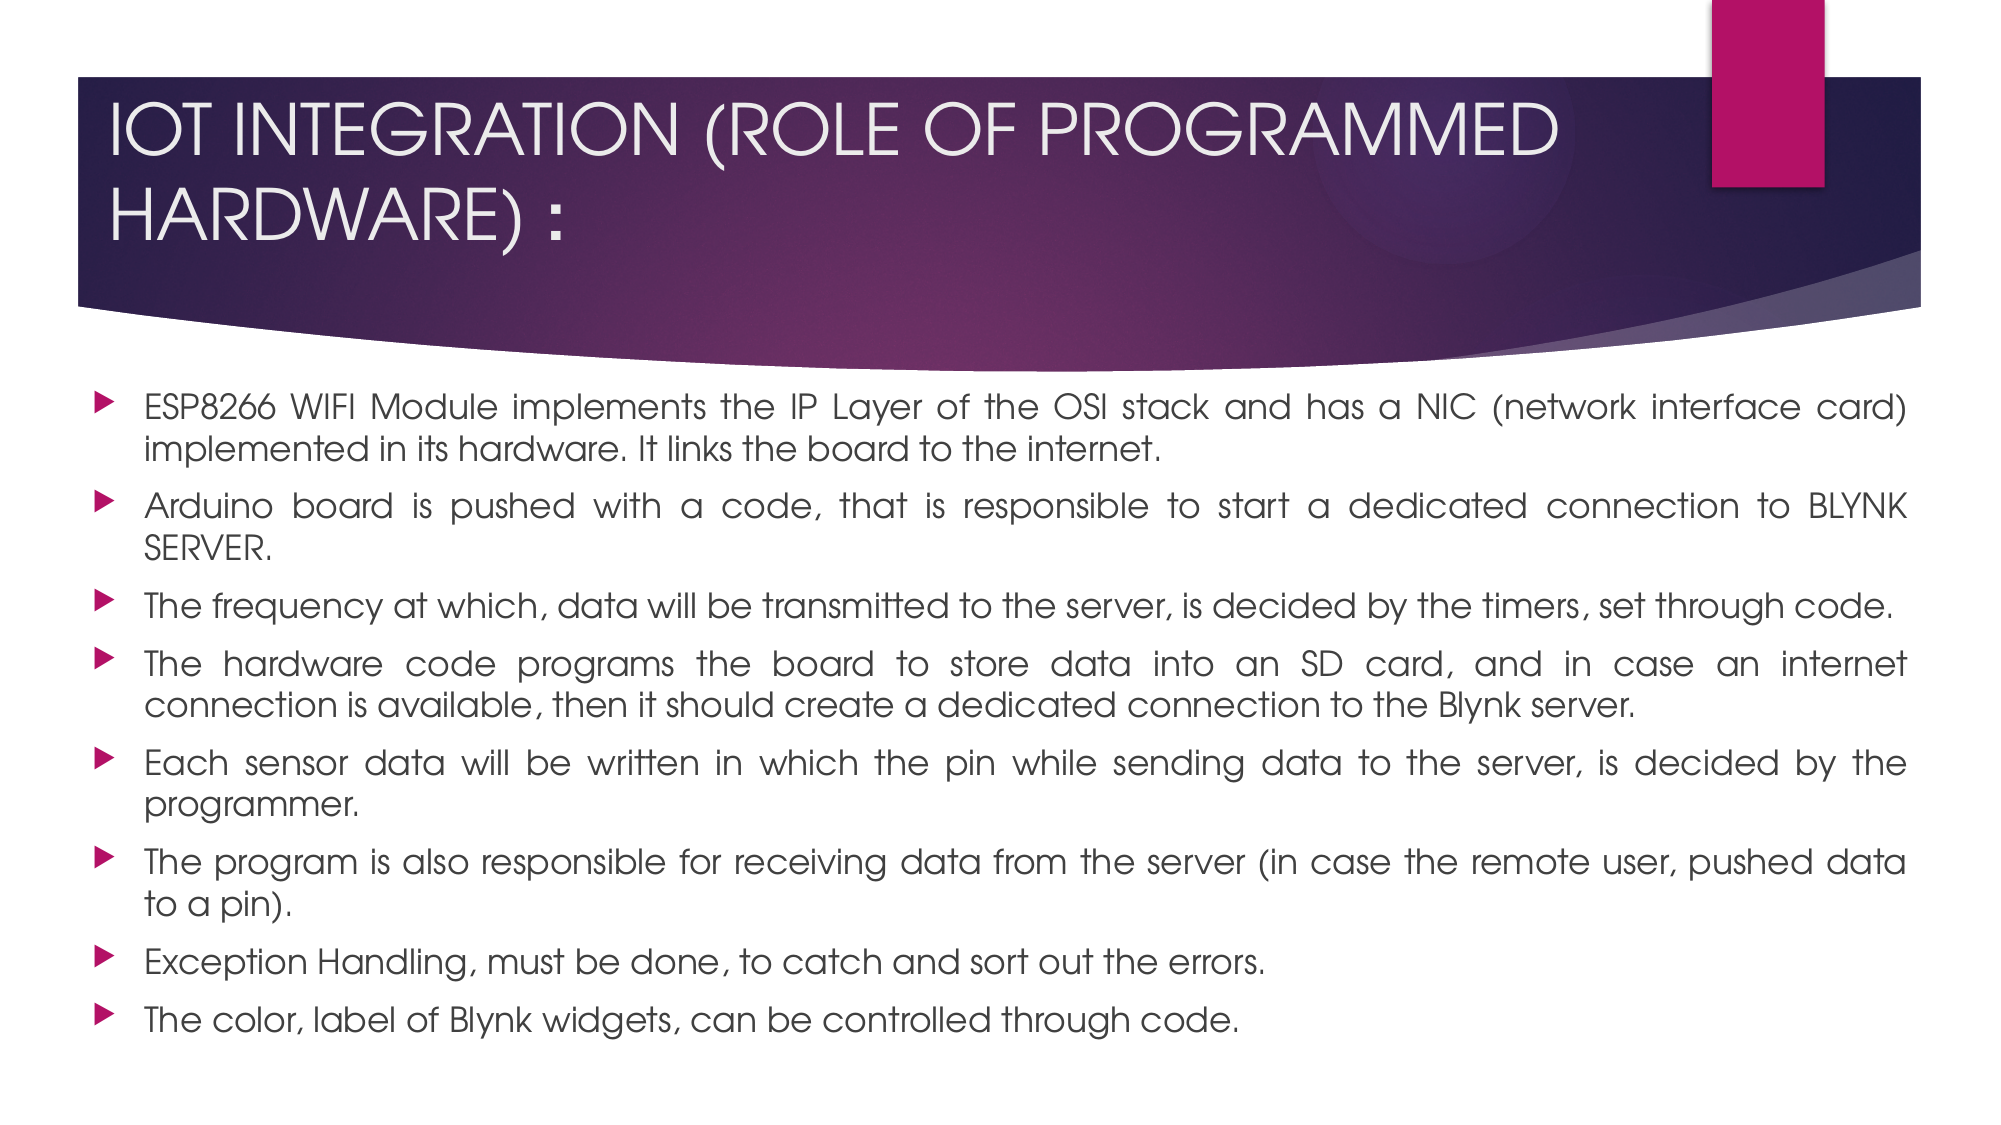

# IOT INTEGRATION (ROLE OF PROGRAMMED HARDWARE) :
ESP8266 WIFI Module implements the IP Layer of the OSI stack and has a NIC (network interface card) implemented in its hardware. It links the board to the internet.
Arduino board is pushed with a code, that is responsible to start a dedicated connection to BLYNK SERVER.
The frequency at which, data will be transmitted to the server, is decided by the timers, set through code.
The hardware code programs the board to store data into an SD card, and in case an internet connection is available, then it should create a dedicated connection to the Blynk server.
Each sensor data will be written in which the pin while sending data to the server, is decided by the programmer.
The program is also responsible for receiving data from the server (in case the remote user, pushed data to a pin).
Exception Handling, must be done, to catch and sort out the errors.
The color, label of Blynk widgets, can be controlled through code.